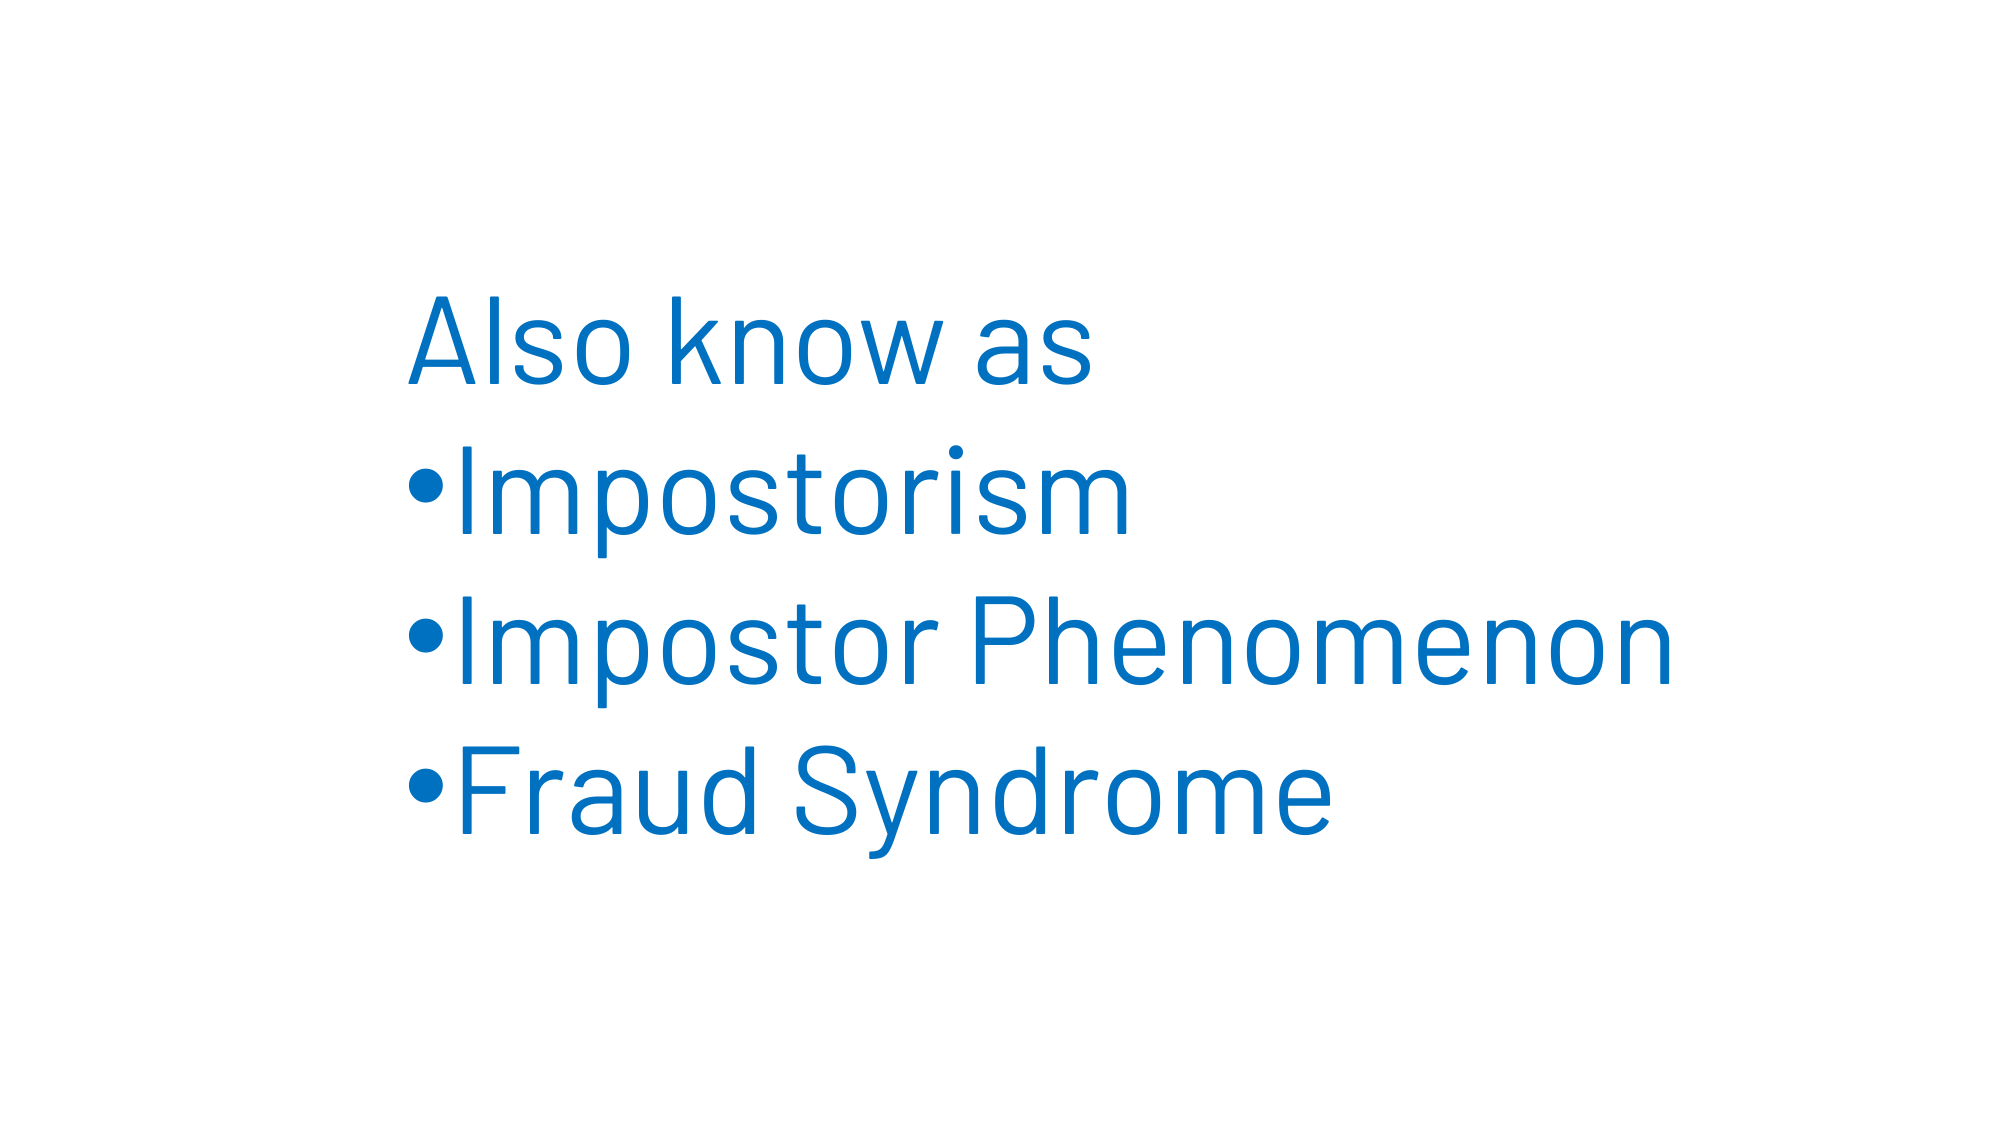

Also know as
Impostorism
Impostor Phenomenon
Fraud Syndrome